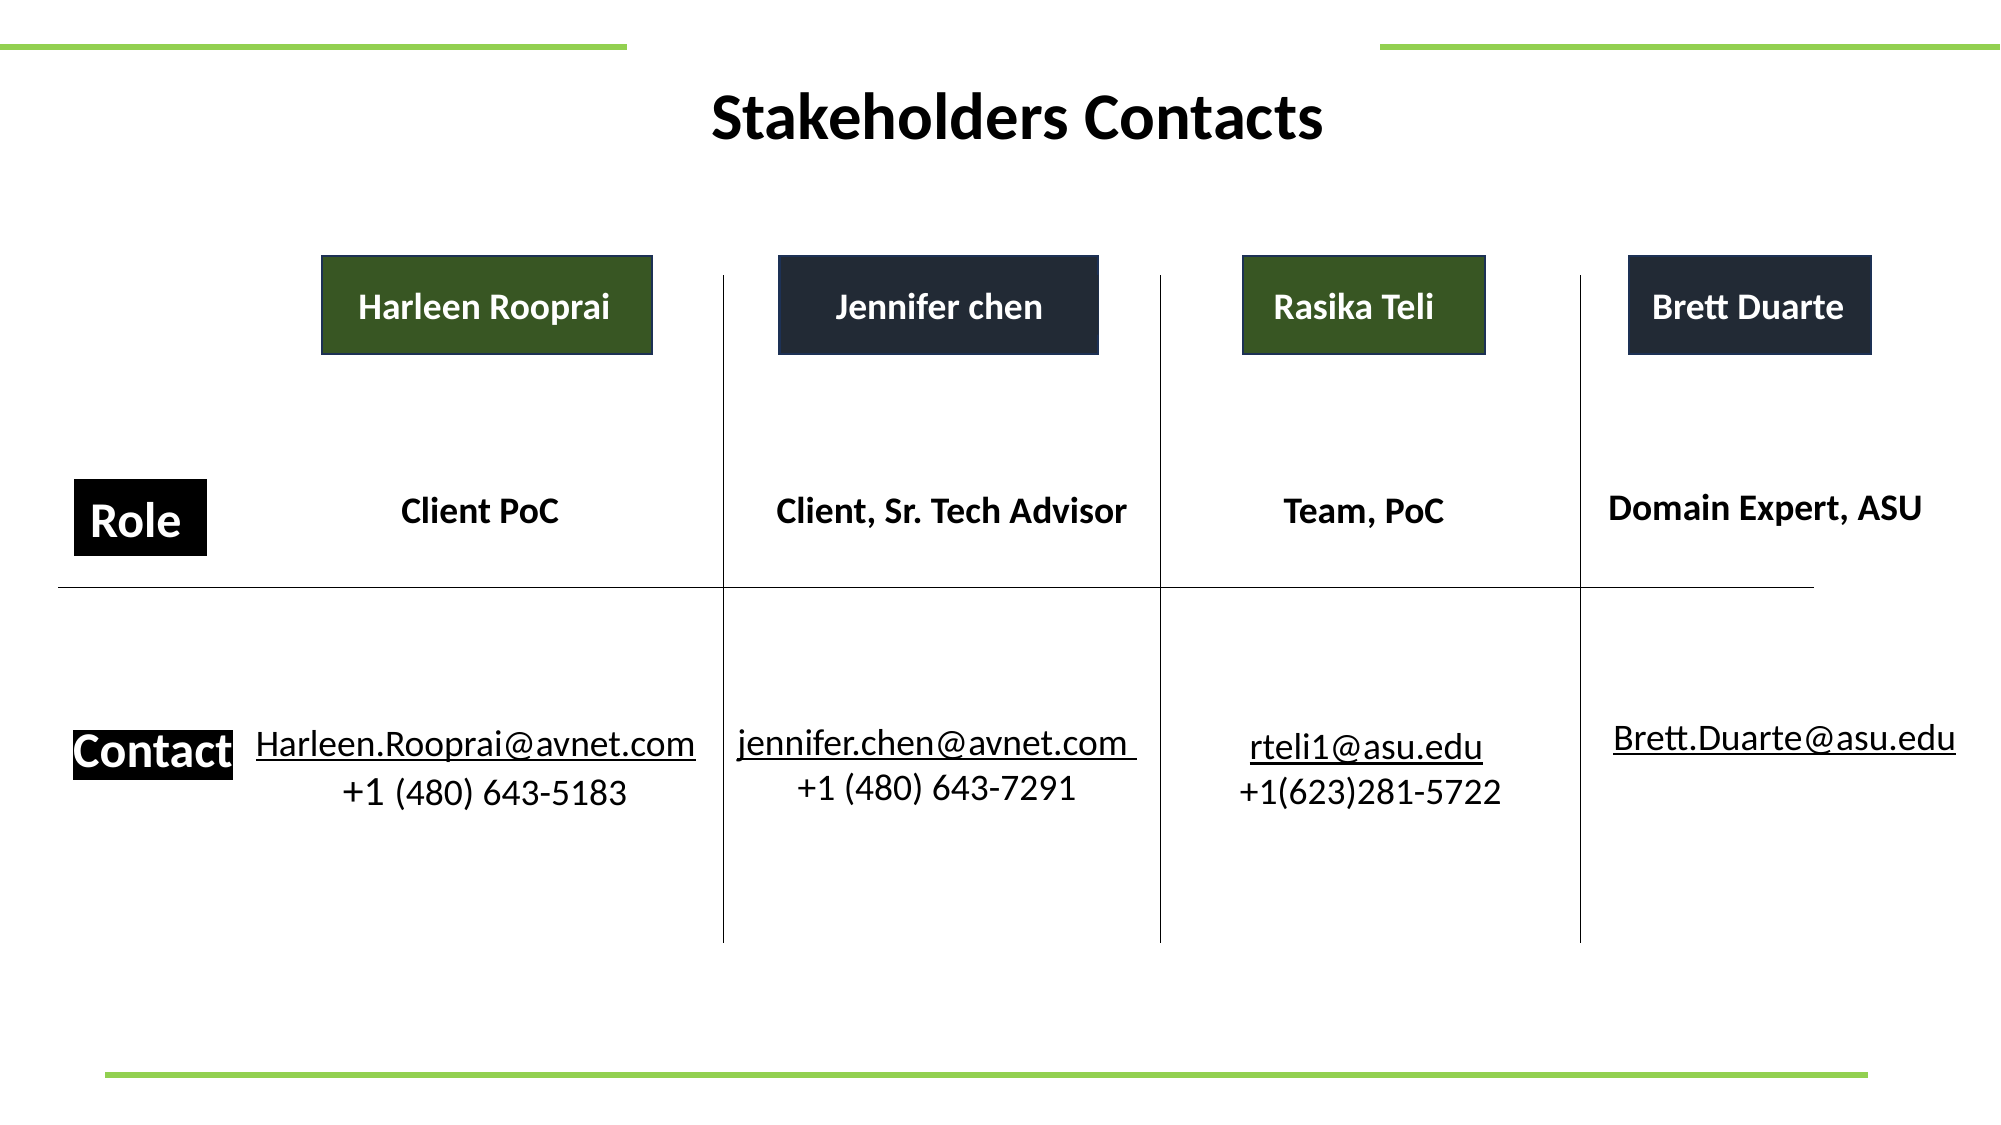

Stakeholders Contacts

Harleen Rooprai

Jennifer chen

Rasika Teli

Brett Duarte
Domain Expert, ASU
Client PoC
Client, Sr. Tech Advisor
Team, PoC
Role
Brett.Duarte@asu.edu
Contact
jennifer.chen@avnet.com
+1 (480) 643-7291
Harleen.Rooprai@avnet.com
 +1 (480) 643-5183
rteli1@asu.edu
+1(623)281-5722